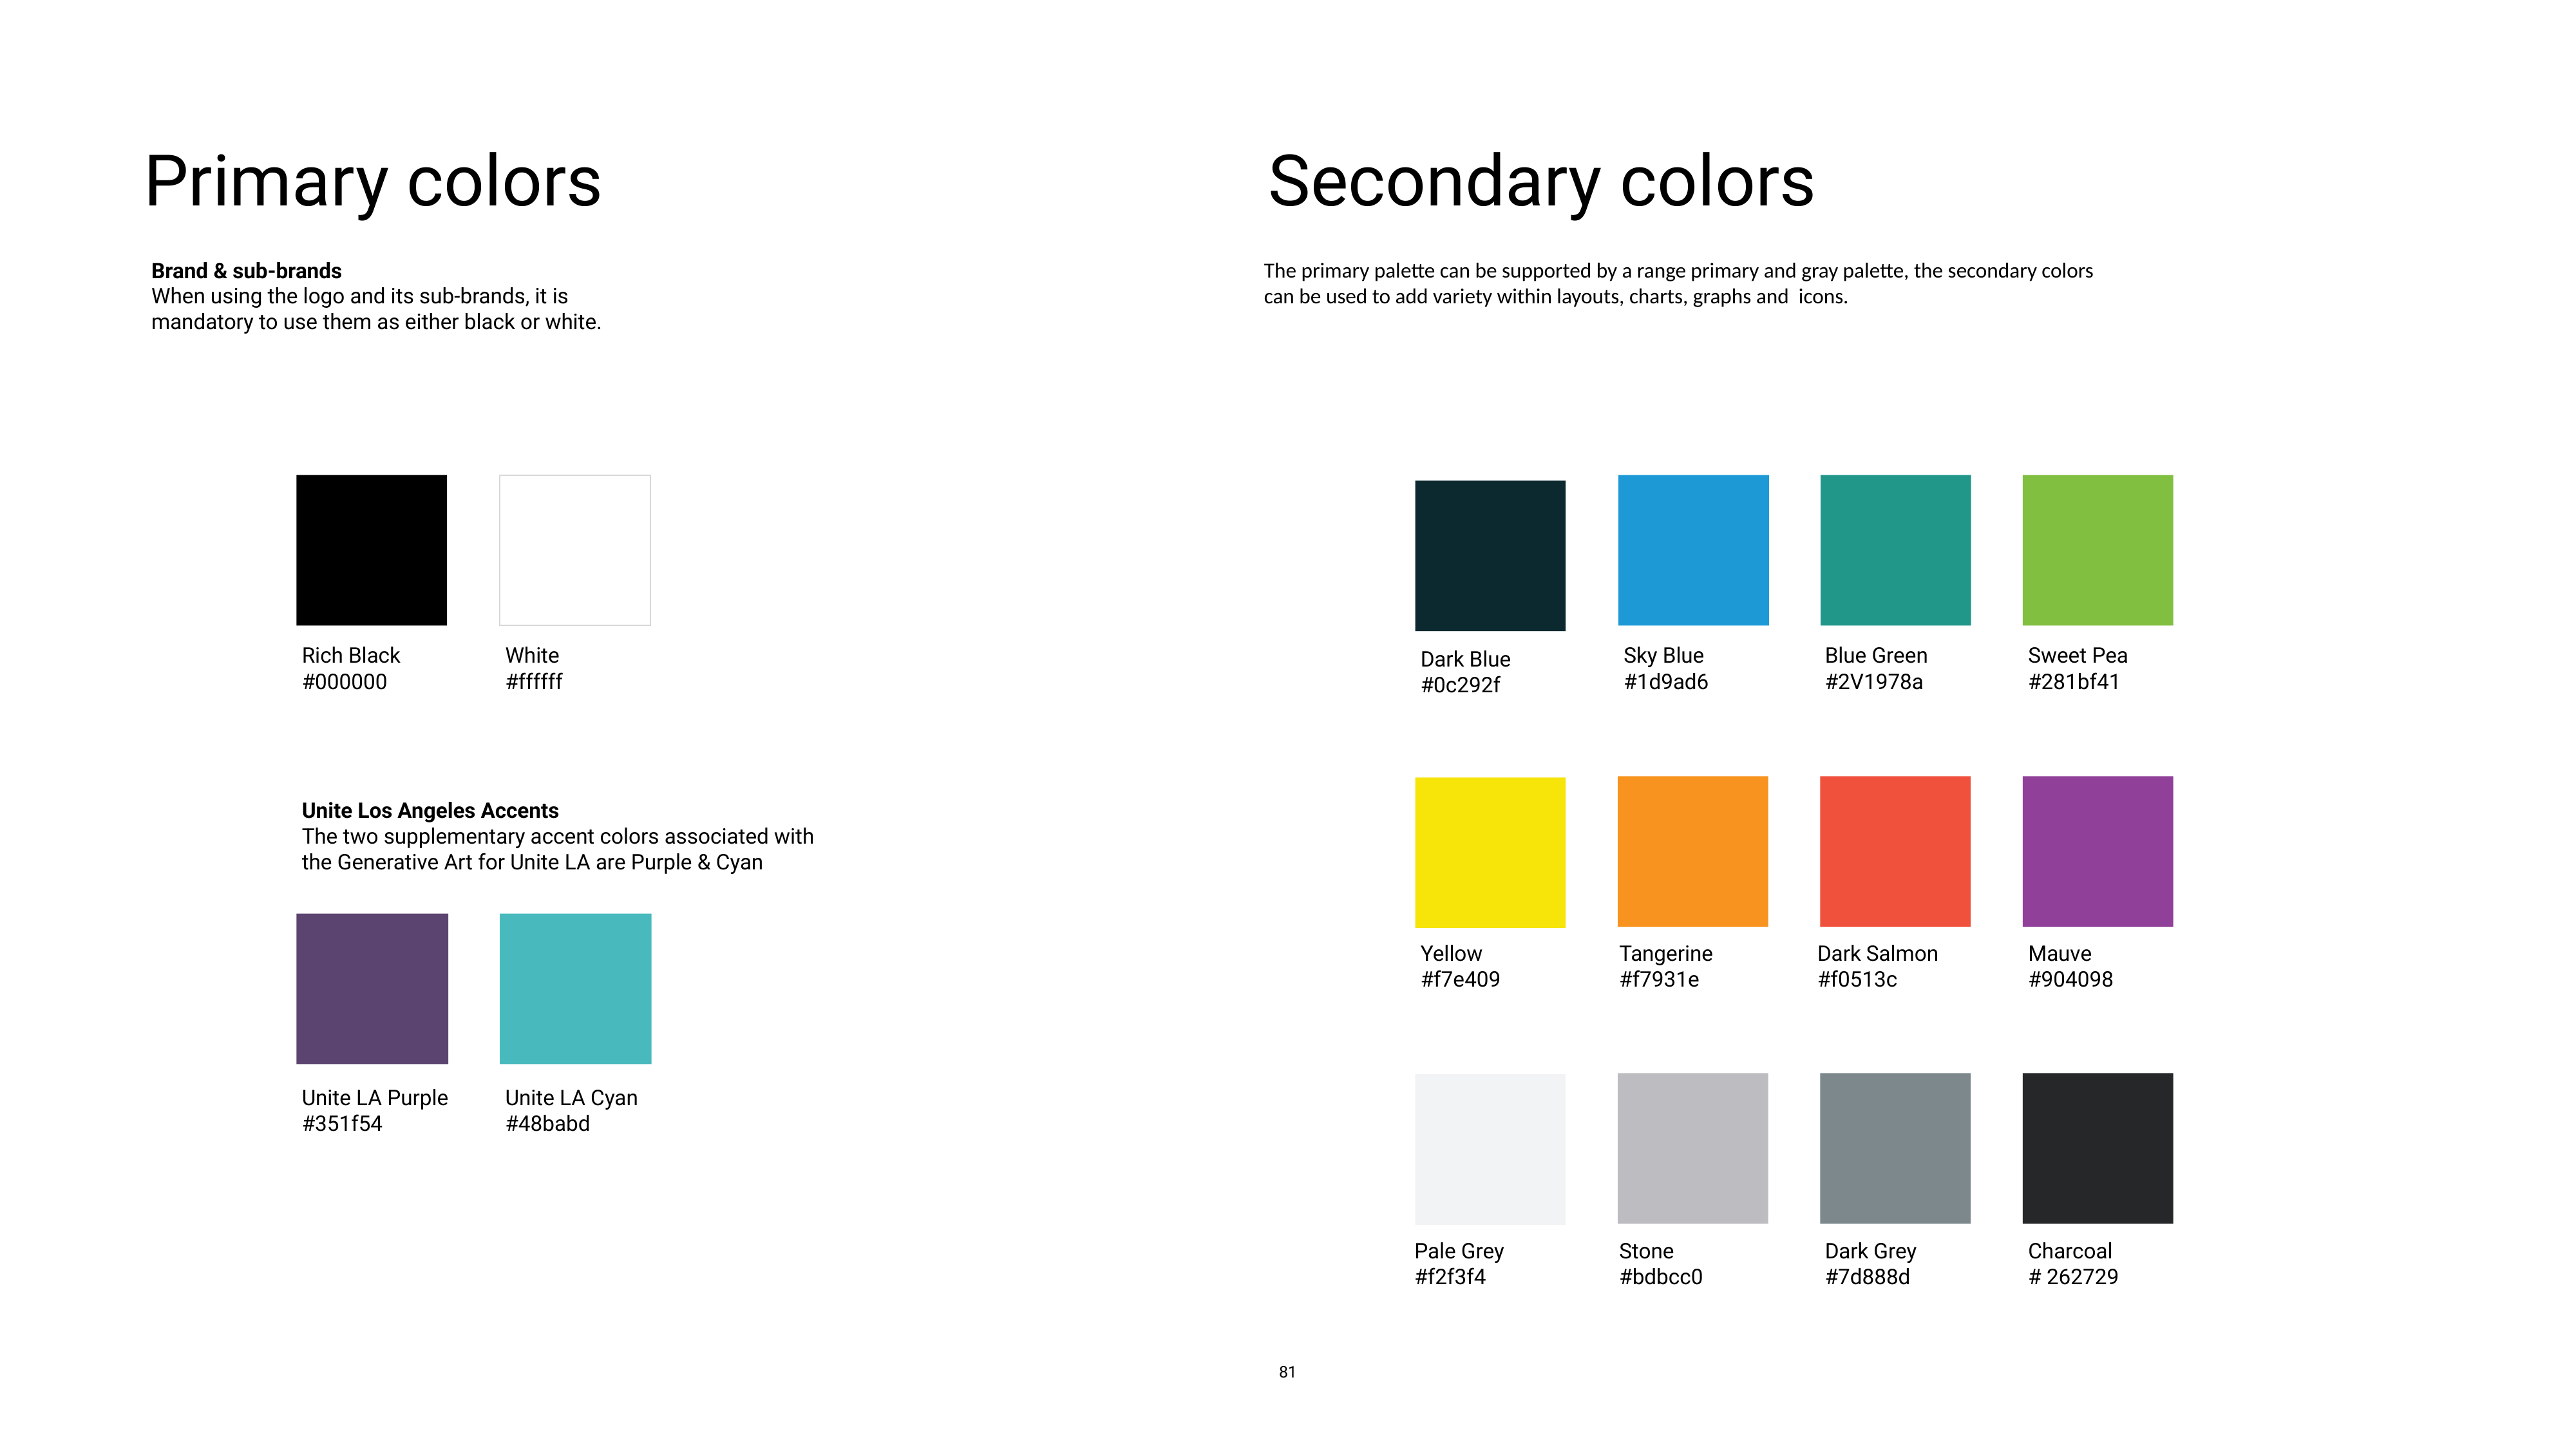

Primary colors
Secondary colors
Brand & sub-brands
When using the logo and its sub-brands, it is mandatory to use them as either black or white.
The primary palette can be supported by a range primary and gray palette, the secondary colors can be used to add variety within layouts, charts, graphs and  icons.

Rich Black
#000000
White
#ffffff
Sky Blue
#1d9ad6
Blue Green
#2V1978a
Sweet Pea
#281bf41
Dark Blue
#0c292f

Unite Los Angeles Accents
The two supplementary accent colors associated with the Generative Art for Unite LA are Purple & Cyan

Yellow
#f7e409
Mauve
#904098
Tangerine
#f7931e
Dark Salmon
#f0513c

Unite LA Purple
#351f54
Unite LA Cyan
#48babd
Dark Grey
#7d888d
Pale Grey
#f2f3f4
Stone
#bdbcc0
Charcoal
# 262729
81